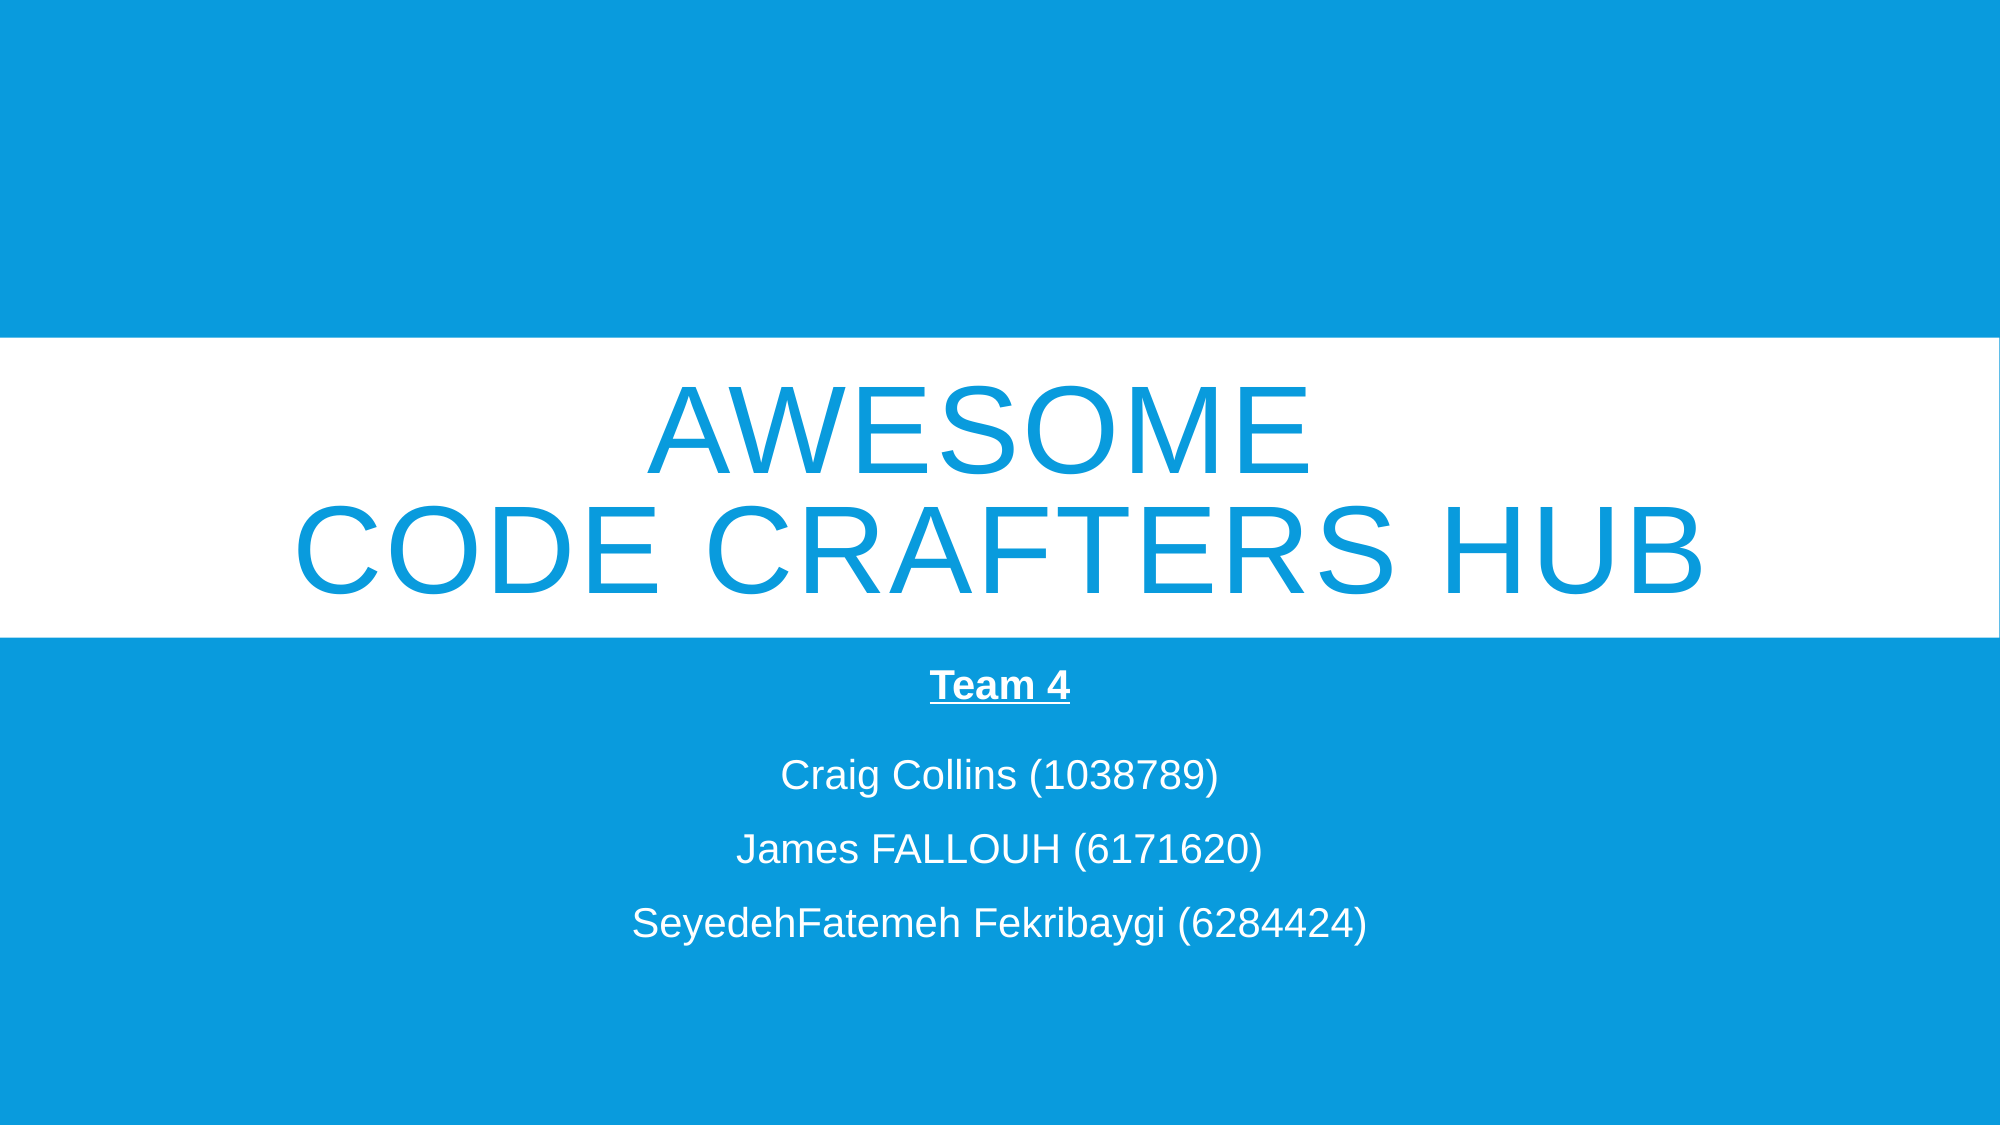

# Awesome Code Crafters Hub
Team 4
Craig Collins (1038789)
James FALLOUH (6171620)
SeyedehFatemeh Fekribaygi (6284424)